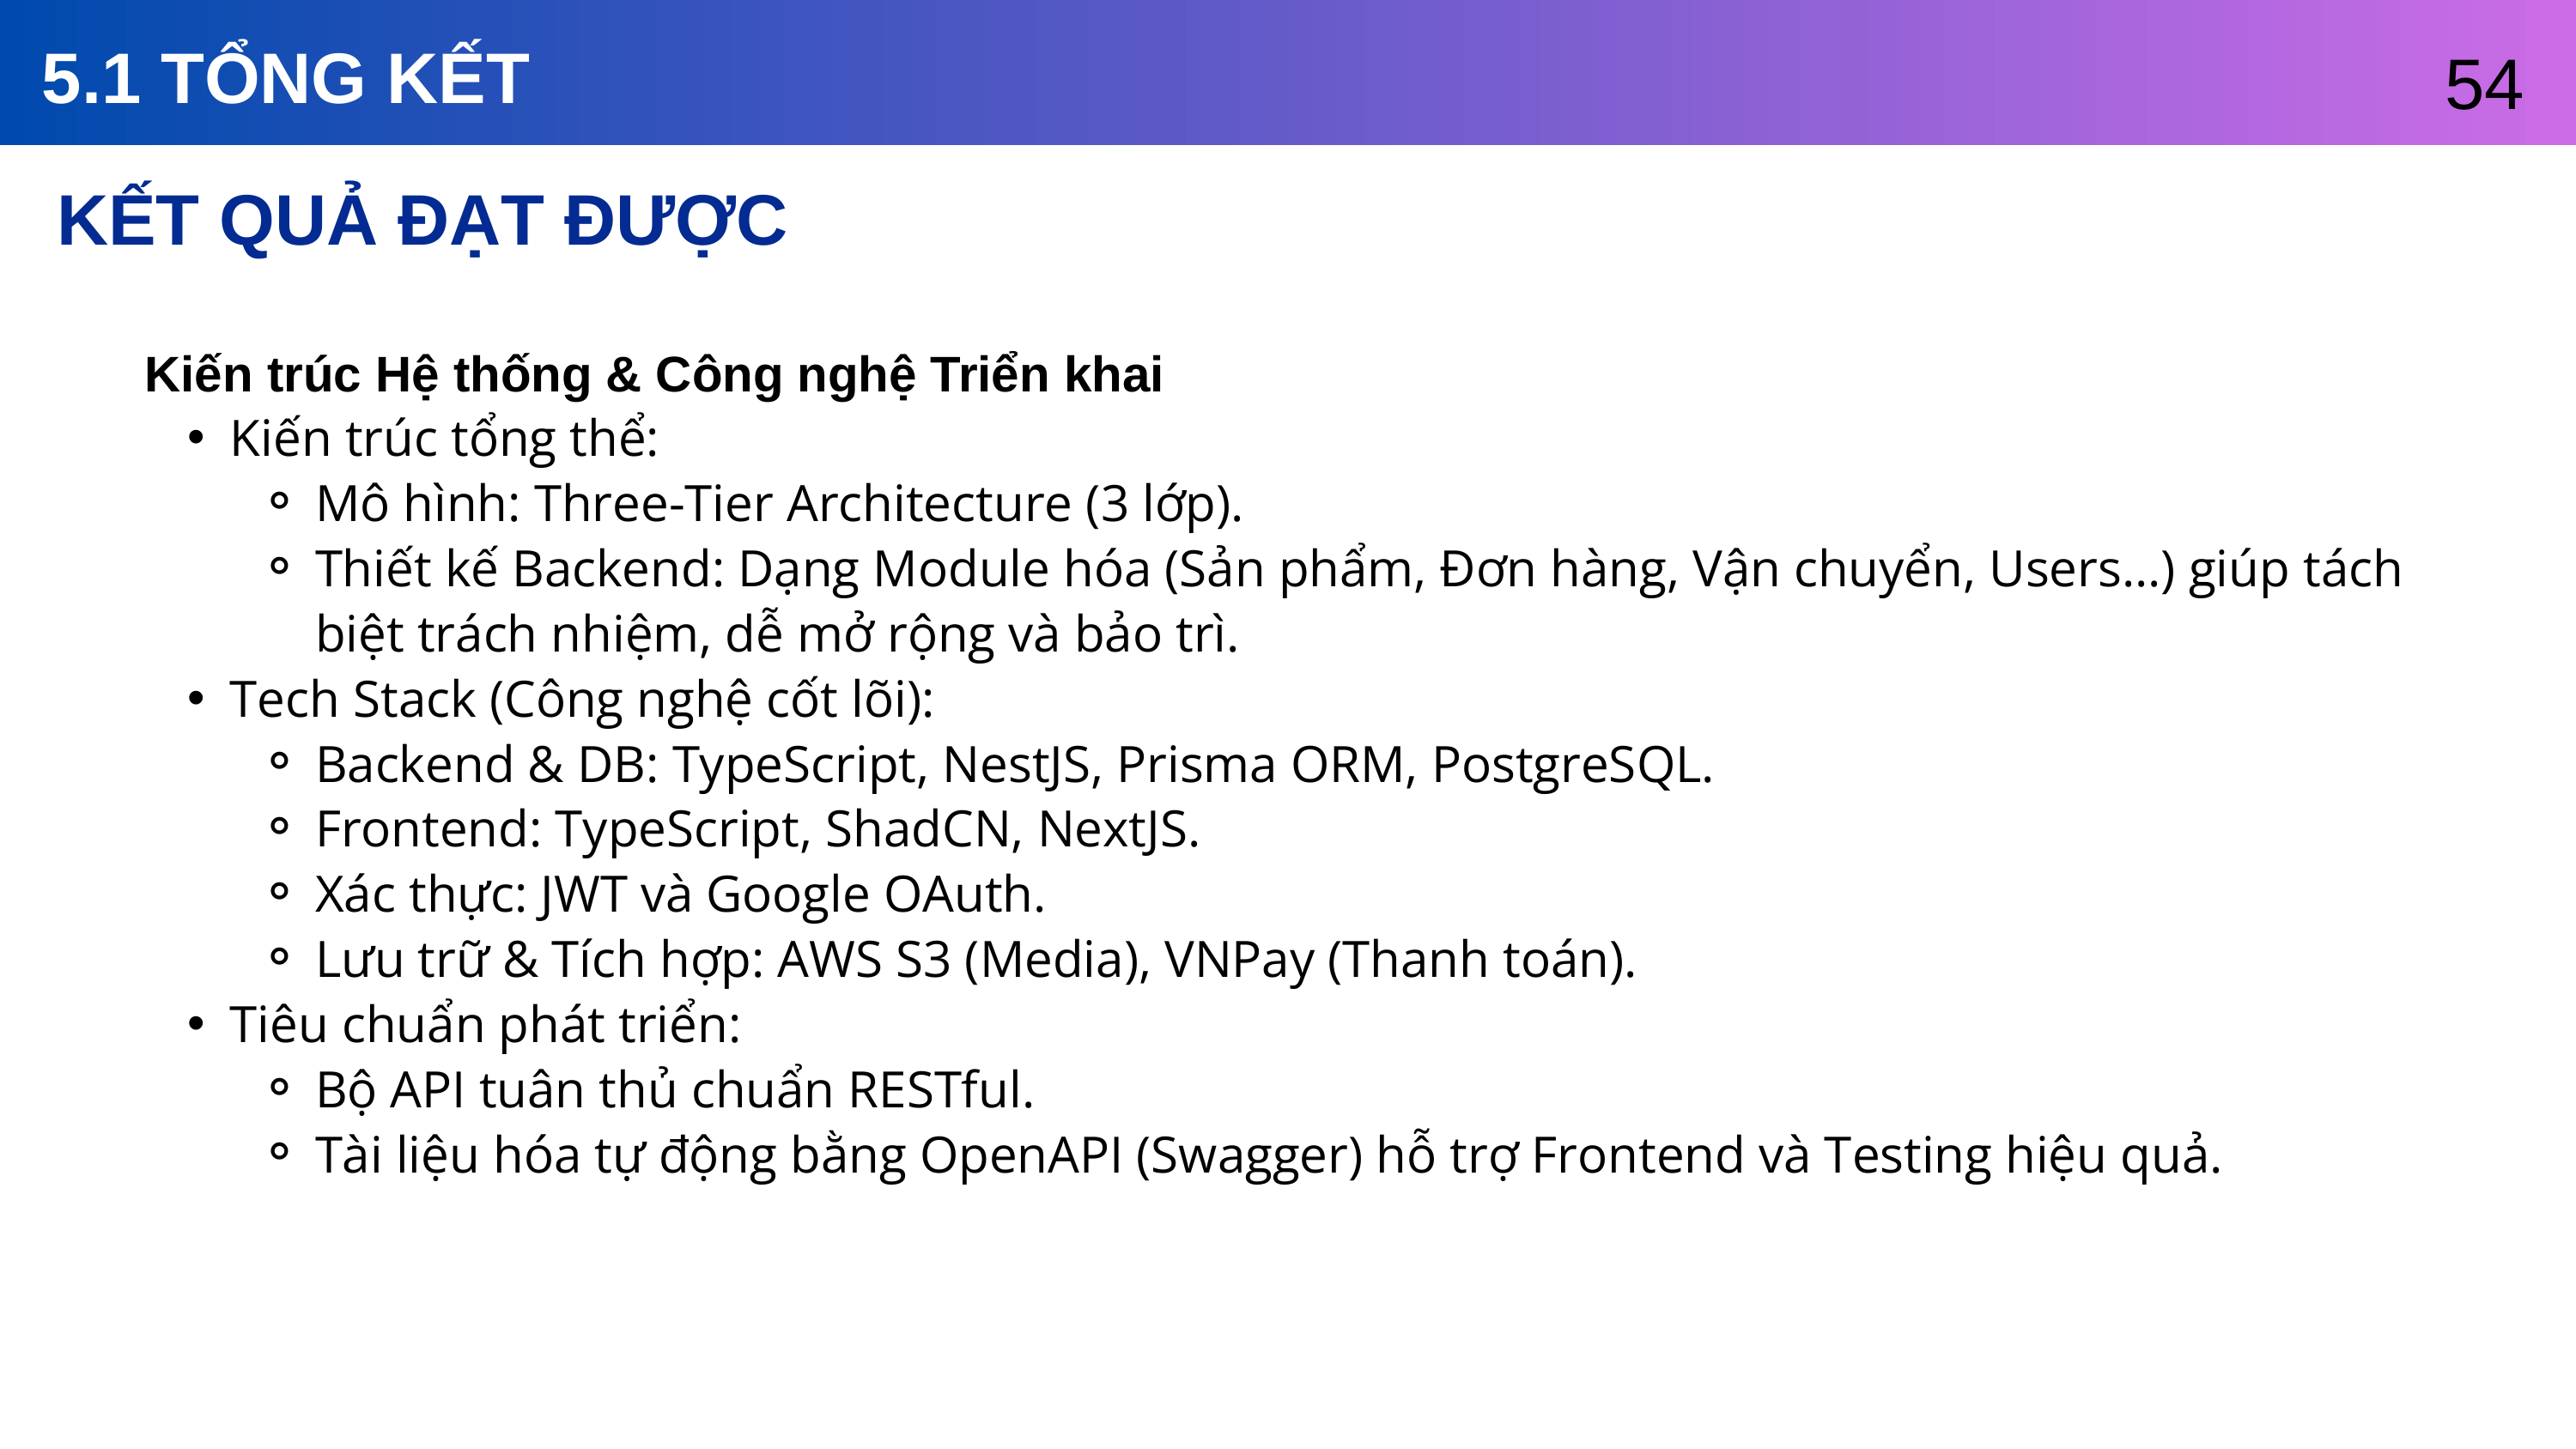

54
5.1 TỔNG KẾT
KẾT QUẢ ĐẠT ĐƯỢC
Kiến trúc Hệ thống & Công nghệ Triển khai
Kiến trúc tổng thể:
Mô hình: Three-Tier Architecture (3 lớp).
Thiết kế Backend: Dạng Module hóa (Sản phẩm, Đơn hàng, Vận chuyển, Users...) giúp tách biệt trách nhiệm, dễ mở rộng và bảo trì.
Tech Stack (Công nghệ cốt lõi):
Backend & DB: TypeScript, NestJS, Prisma ORM, PostgreSQL.
Frontend: TypeScript, ShadCN, NextJS.
Xác thực: JWT và Google OAuth.
Lưu trữ & Tích hợp: AWS S3 (Media), VNPay (Thanh toán).
Tiêu chuẩn phát triển:
Bộ API tuân thủ chuẩn RESTful.
Tài liệu hóa tự động bằng OpenAPI (Swagger) hỗ trợ Frontend và Testing hiệu quả.